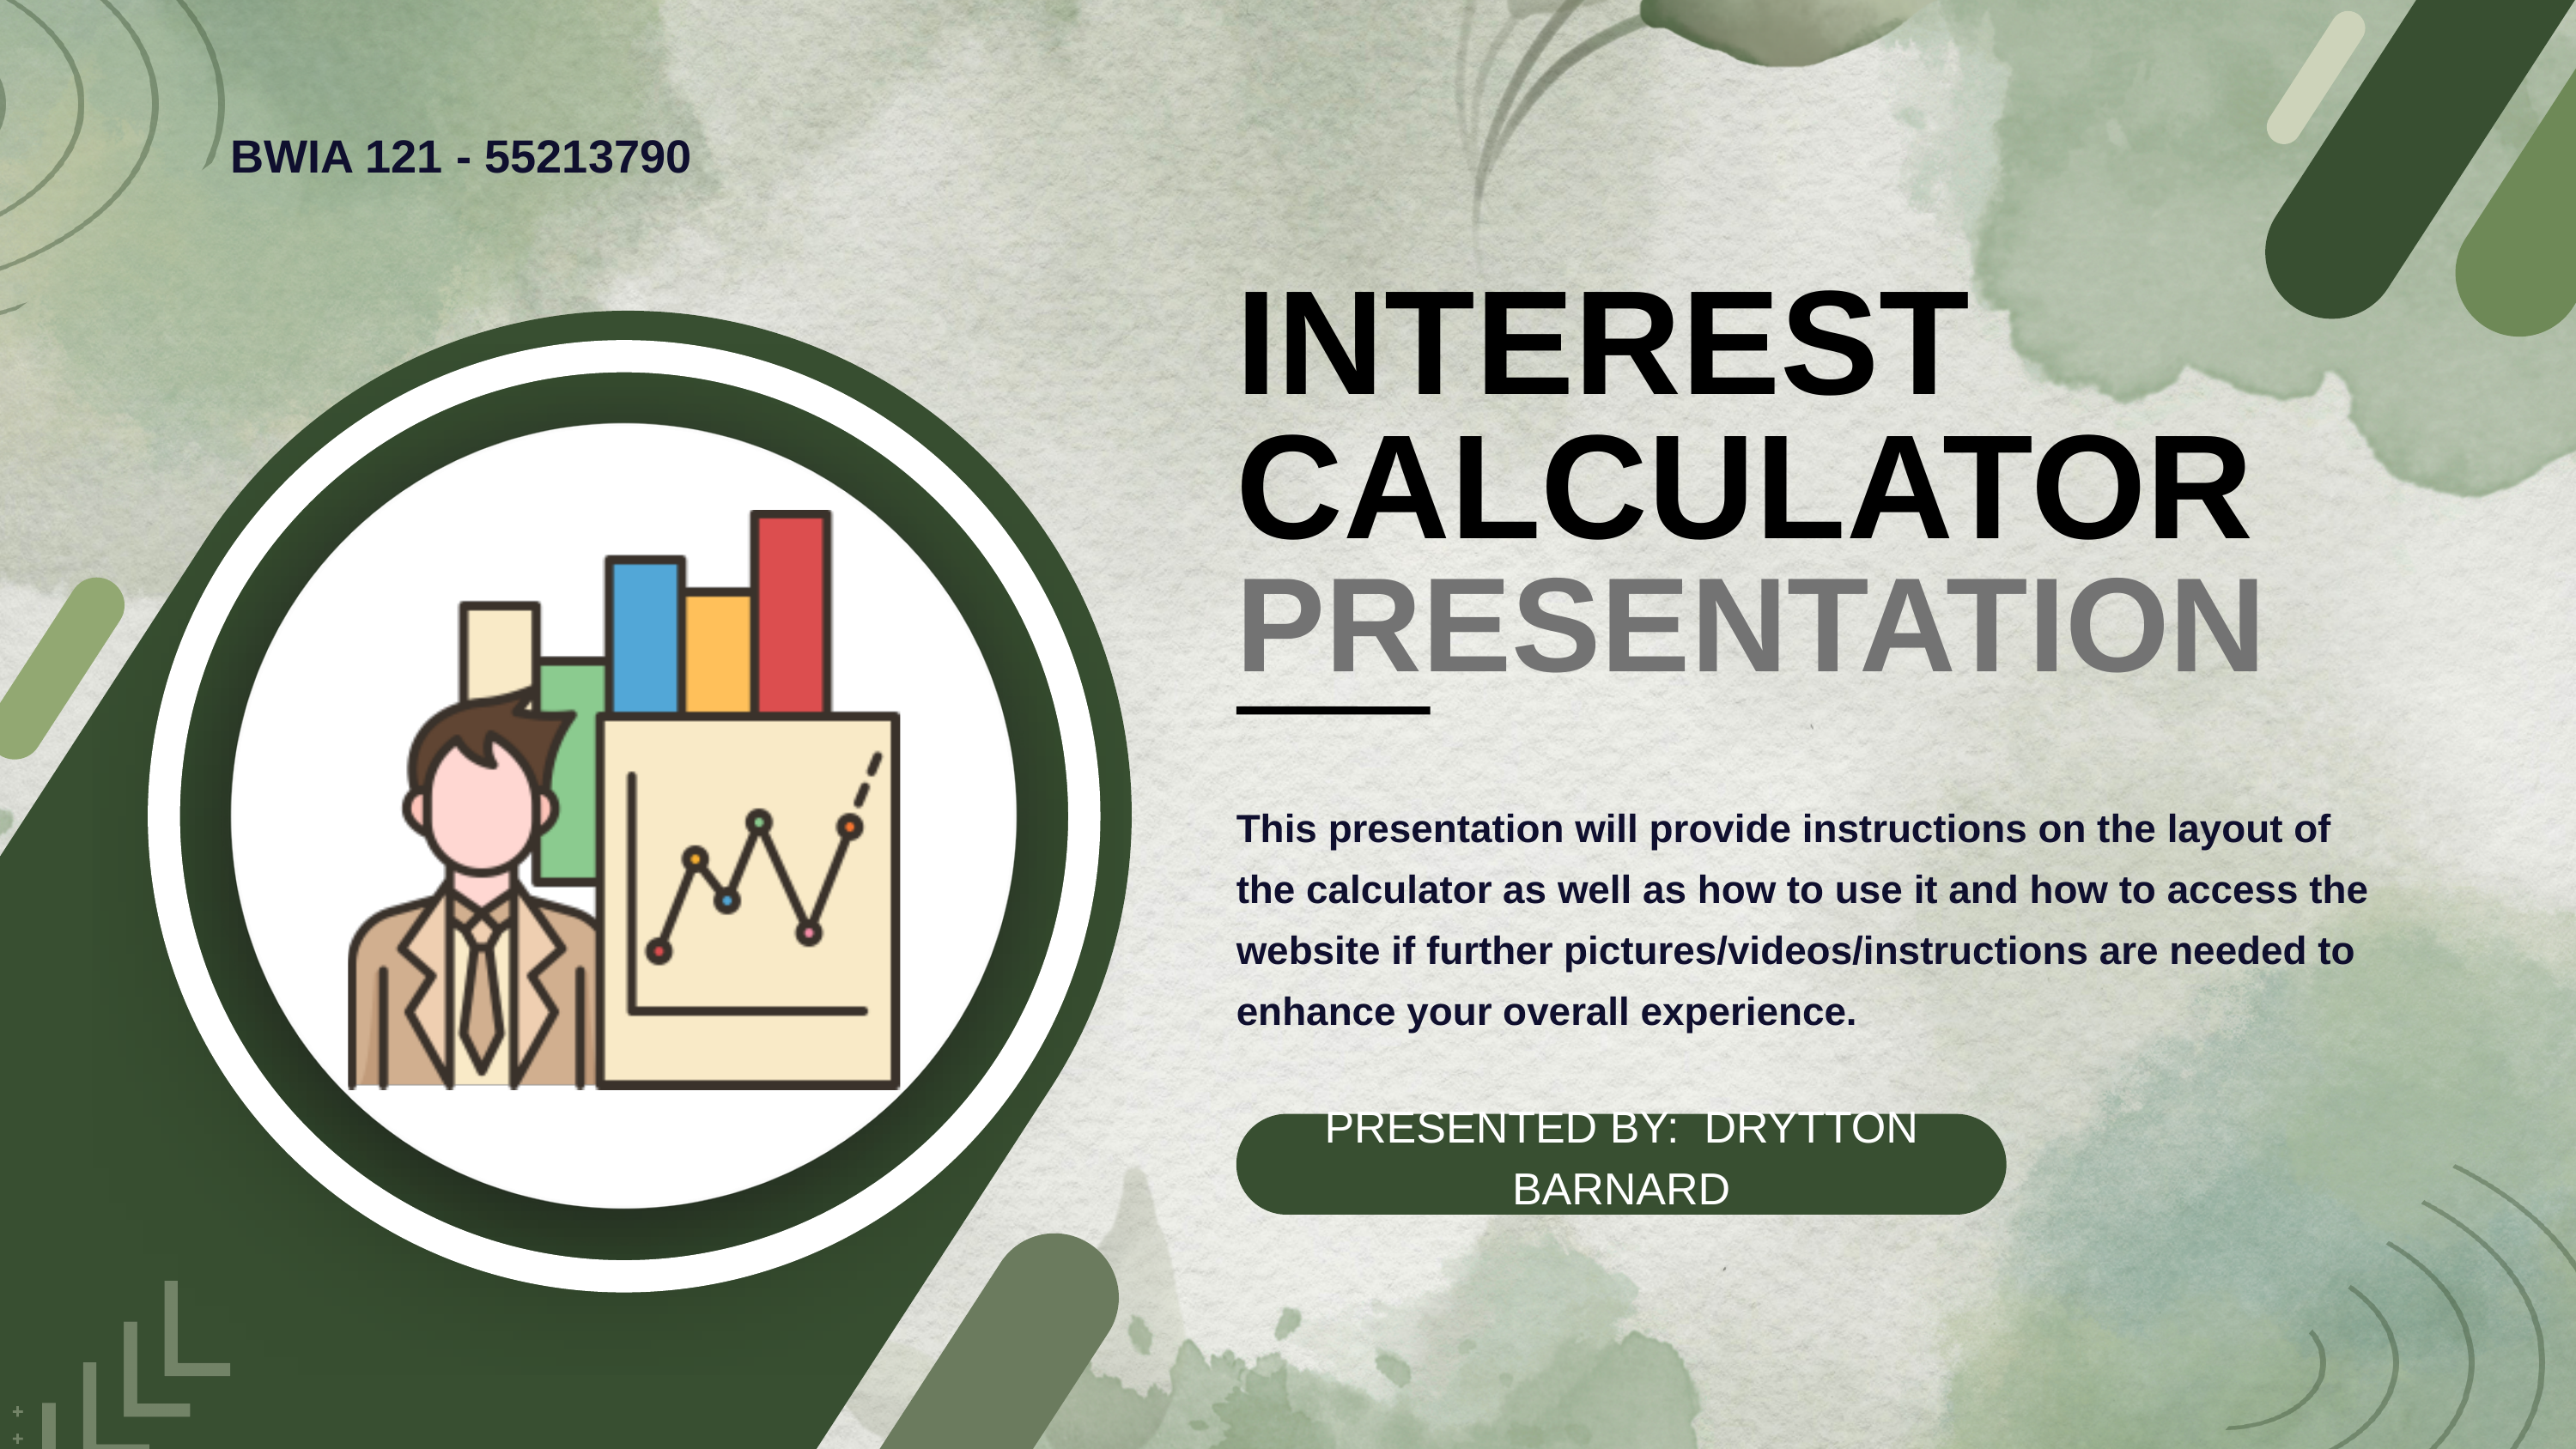

BWIA 121 - 55213790

INTEREST CALCULATOR
PRESENTATION

This presentation will provide instructions on the layout of the calculator as well as how to use it and how to access the website if further pictures/videos/instructions are needed to enhance your overall experience.

PRESENTED BY:  DRYTTON BARNARD